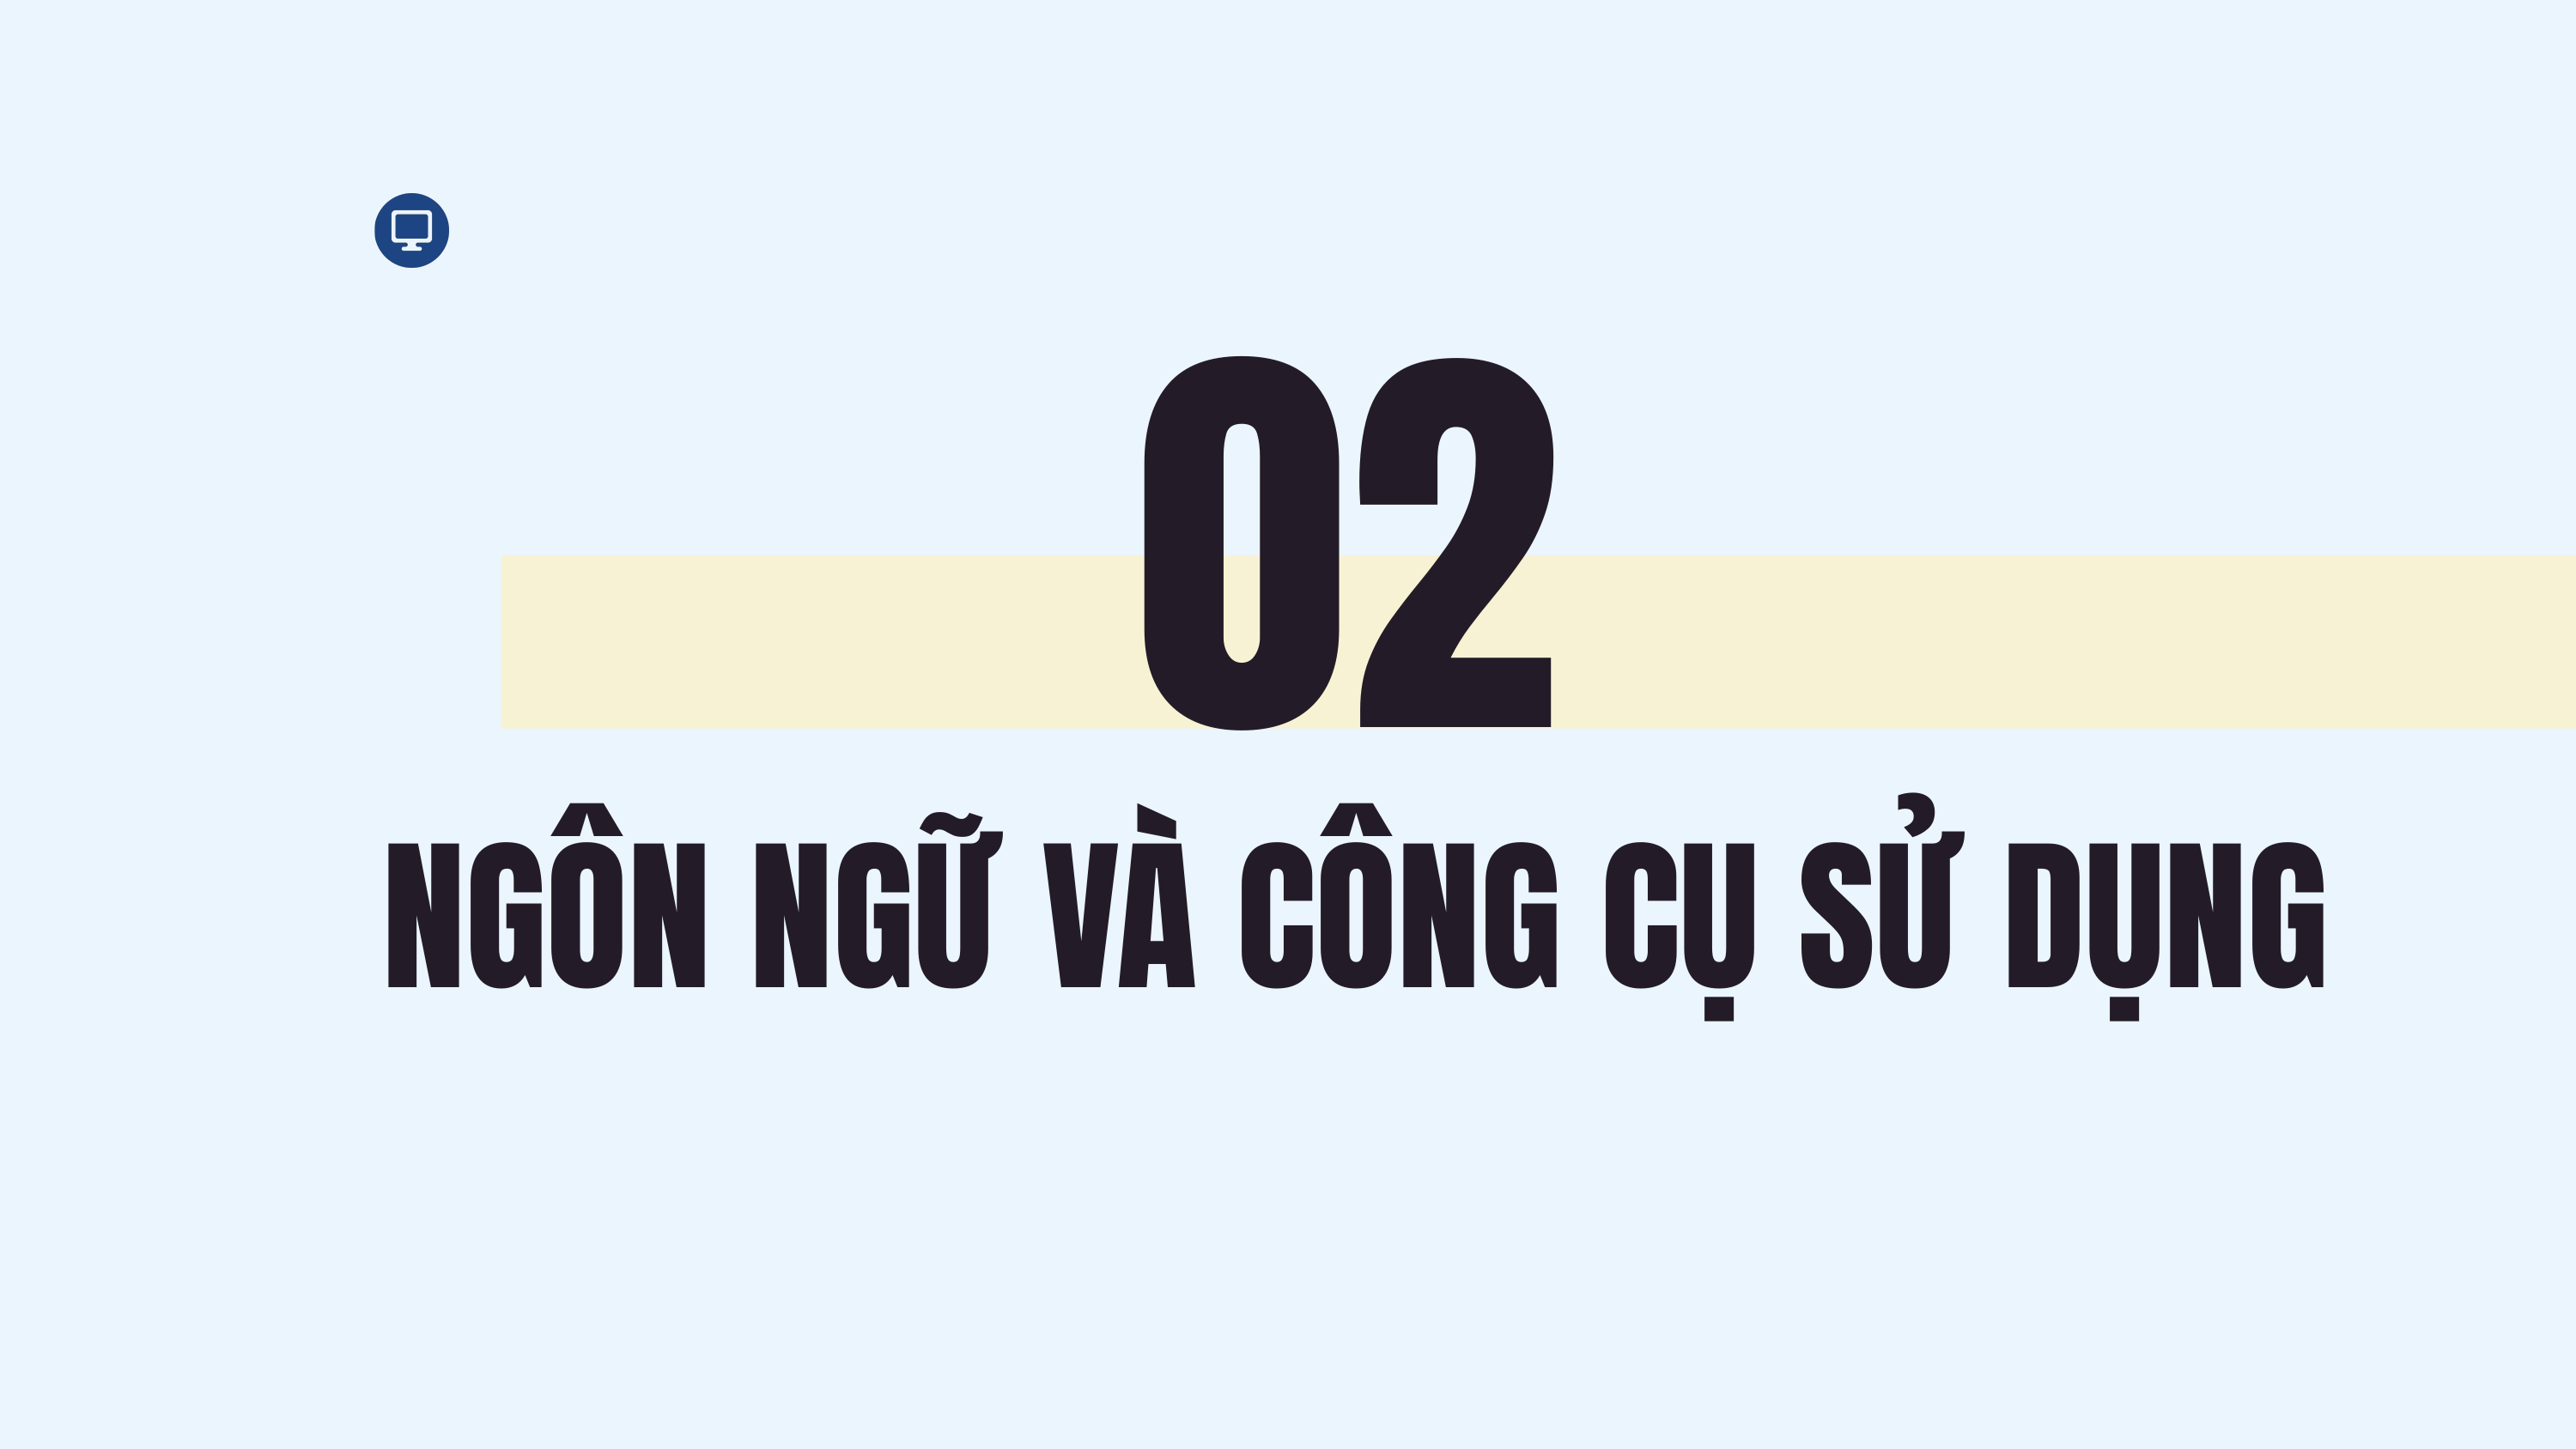

02

NGÔN NGỮ VÀ CÔNG CỤ SỬ DỤNG